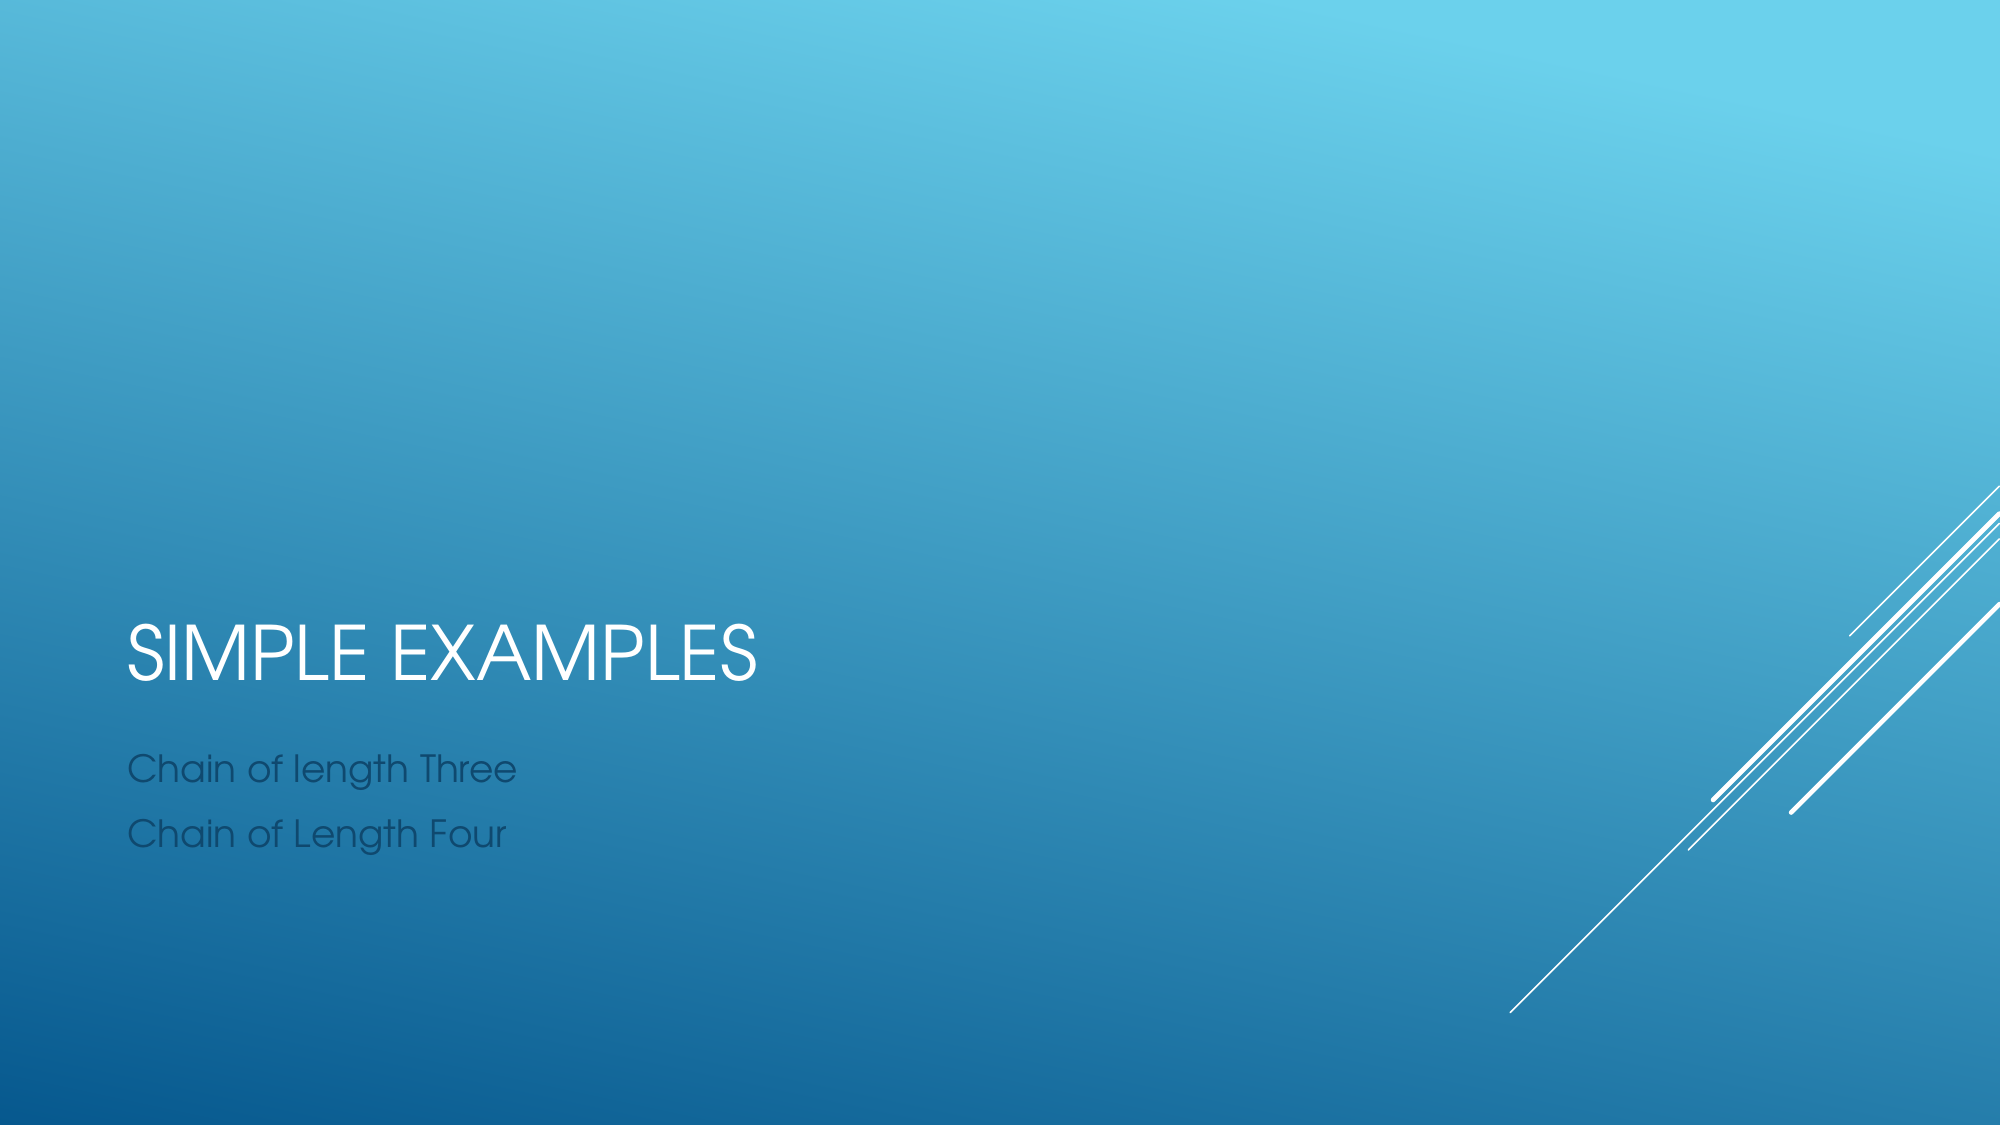

# Simple Examples
Chain of length Three
Chain of Length Four